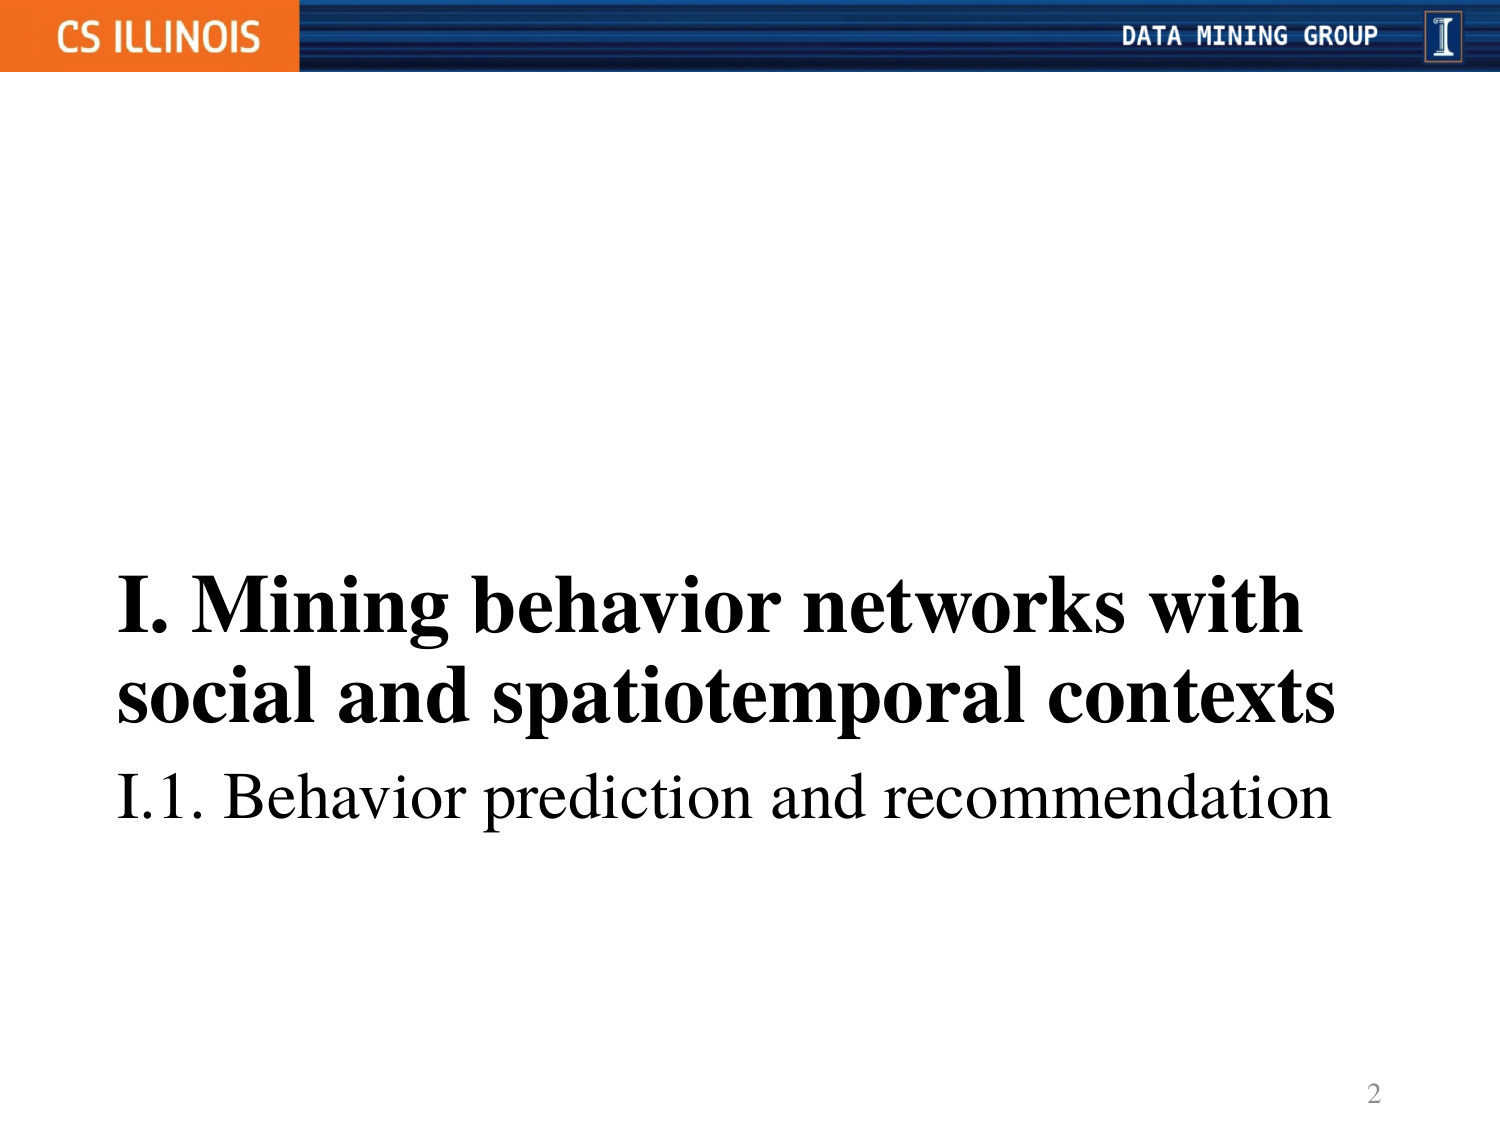

# I. Mining behavior networks with social and spatiotemporal contexts
I.1. Behavior prediction and recommendation
2